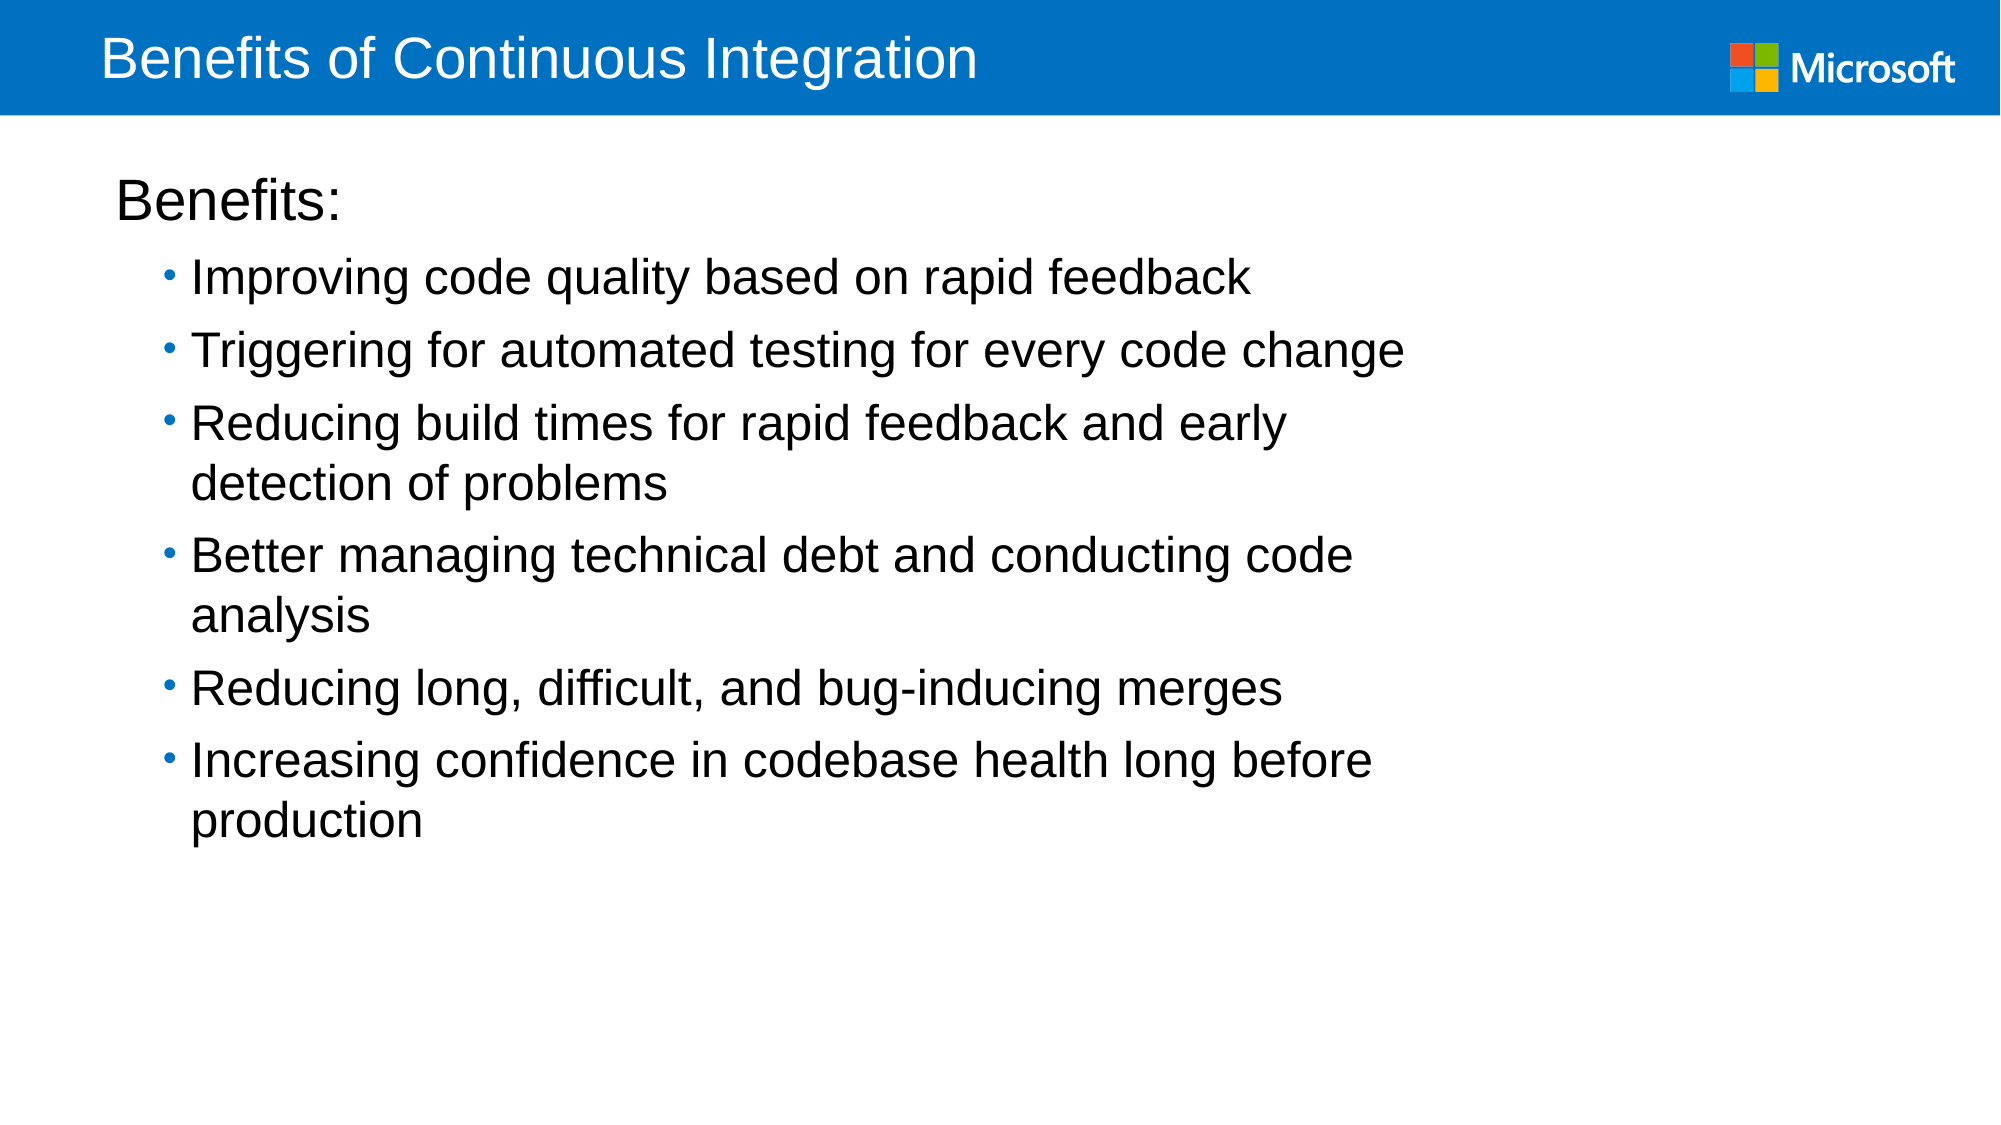

# Benefits of Continuous Integration
Benefits:
Improving code quality based on rapid feedback
Triggering for automated testing for every code change
Reducing build times for rapid feedback and early detection of problems
Better managing technical debt and conducting code analysis
Reducing long, difficult, and bug-inducing merges
Increasing confidence in codebase health long before production